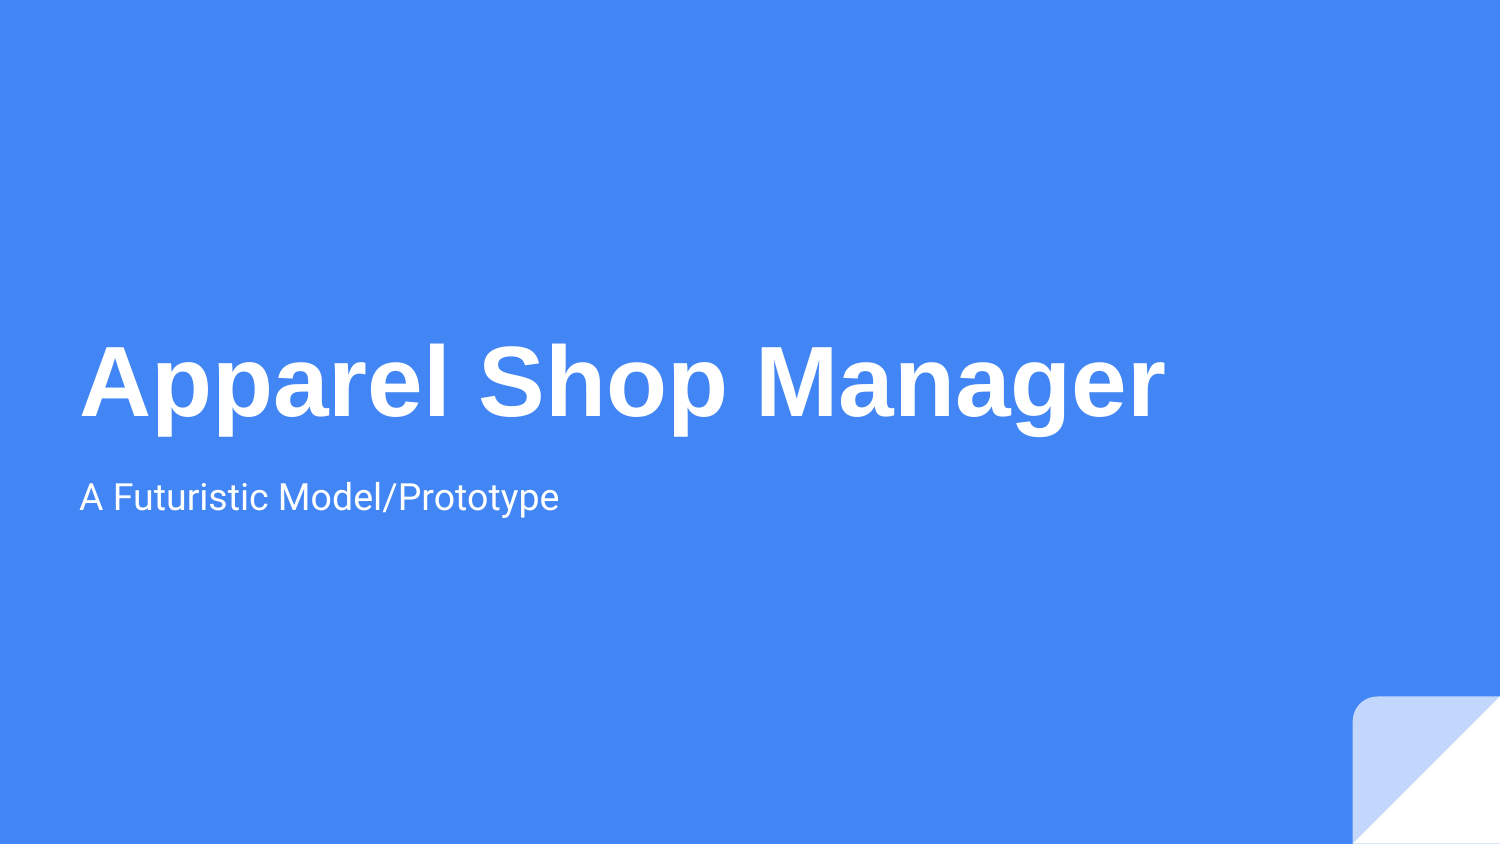

# Apparel Shop Manager
A Futuristic Model/Prototype